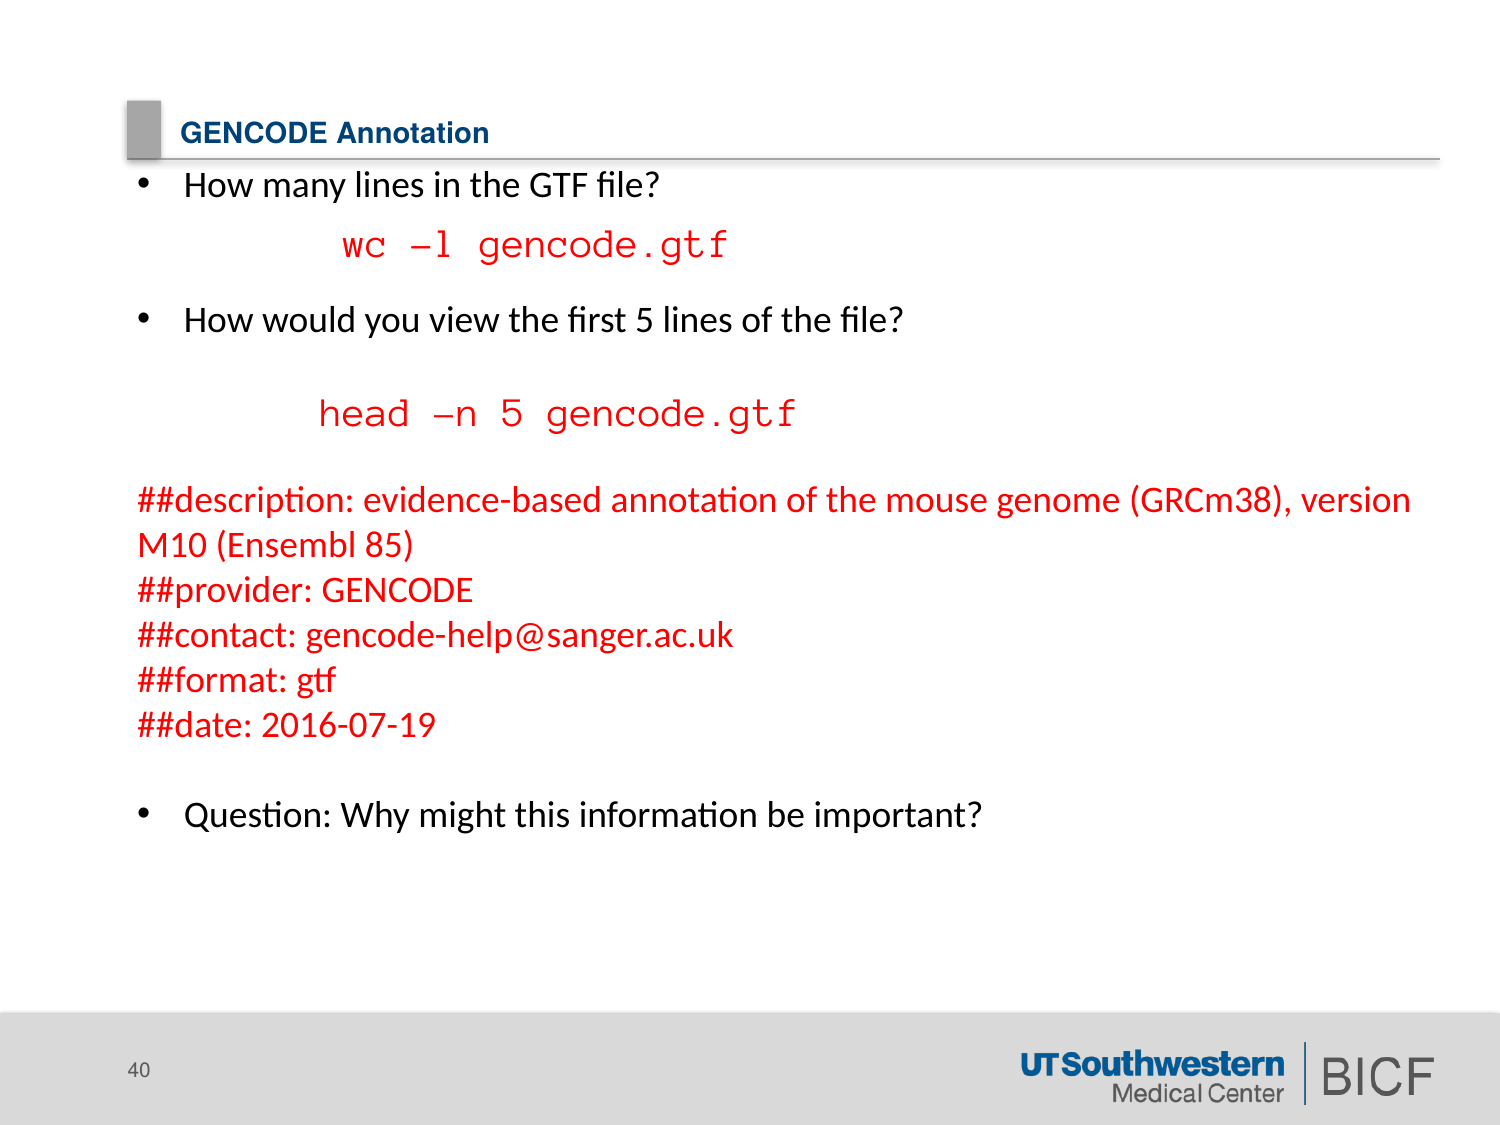

# GENCODE Annotation
How many lines in the GTF file?

How would you view the first 5 lines of the file?

##description: evidence-based annotation of the mouse genome (GRCm38), version M10 (Ensembl 85)
##provider: GENCODE
##contact: gencode-help@sanger.ac.uk
##format: gtf
##date: 2016-07-19

Question: Why might this information be important?

wc -l gencode.gtf
head –n 5 gencode.gtf
40